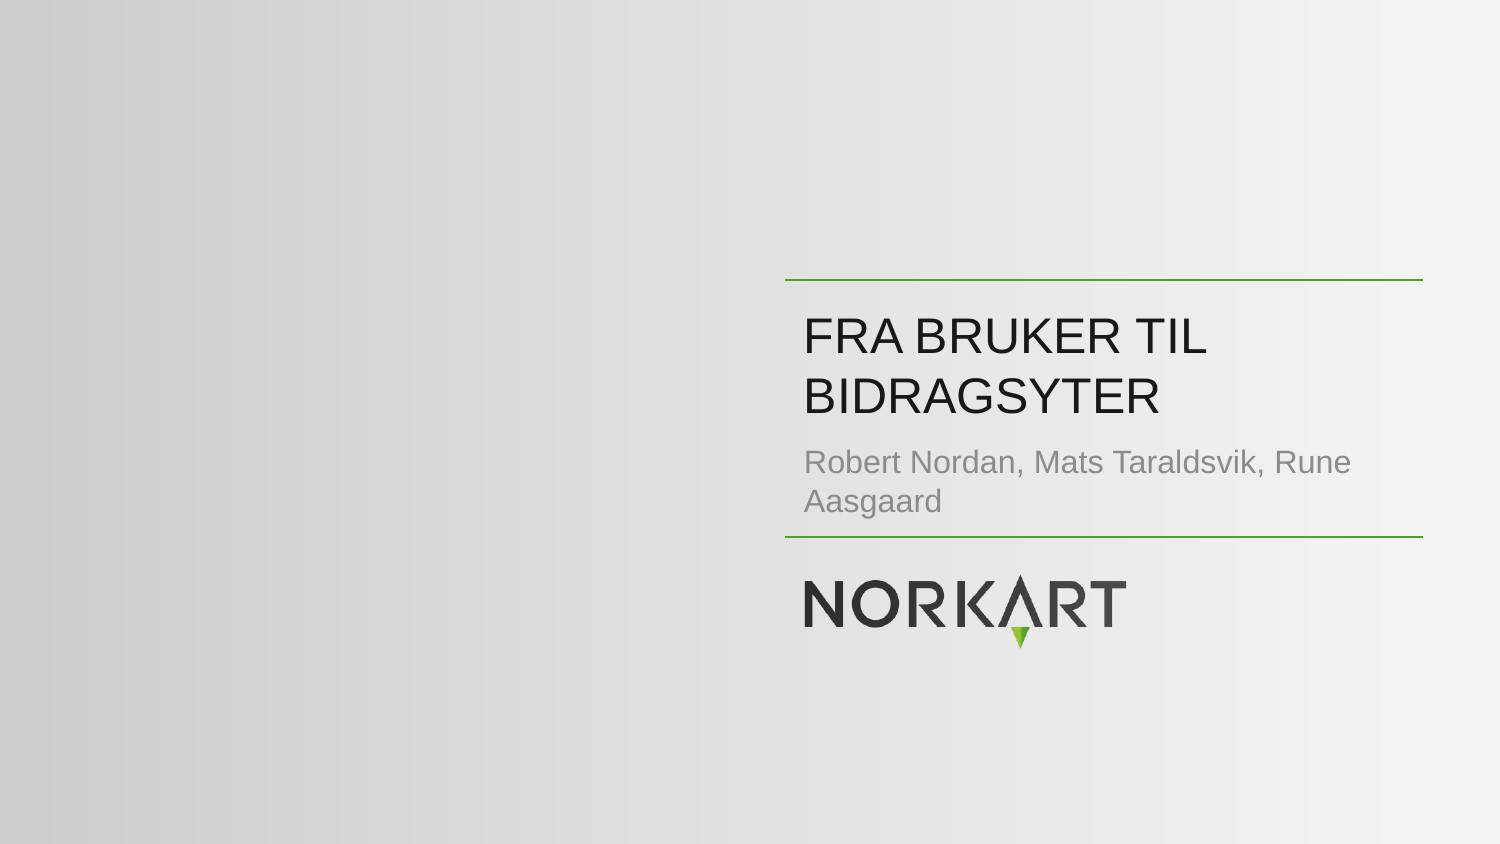

# Fra bruker til bidragsyter
Robert Nordan, Mats Taraldsvik, Rune Aasgaard